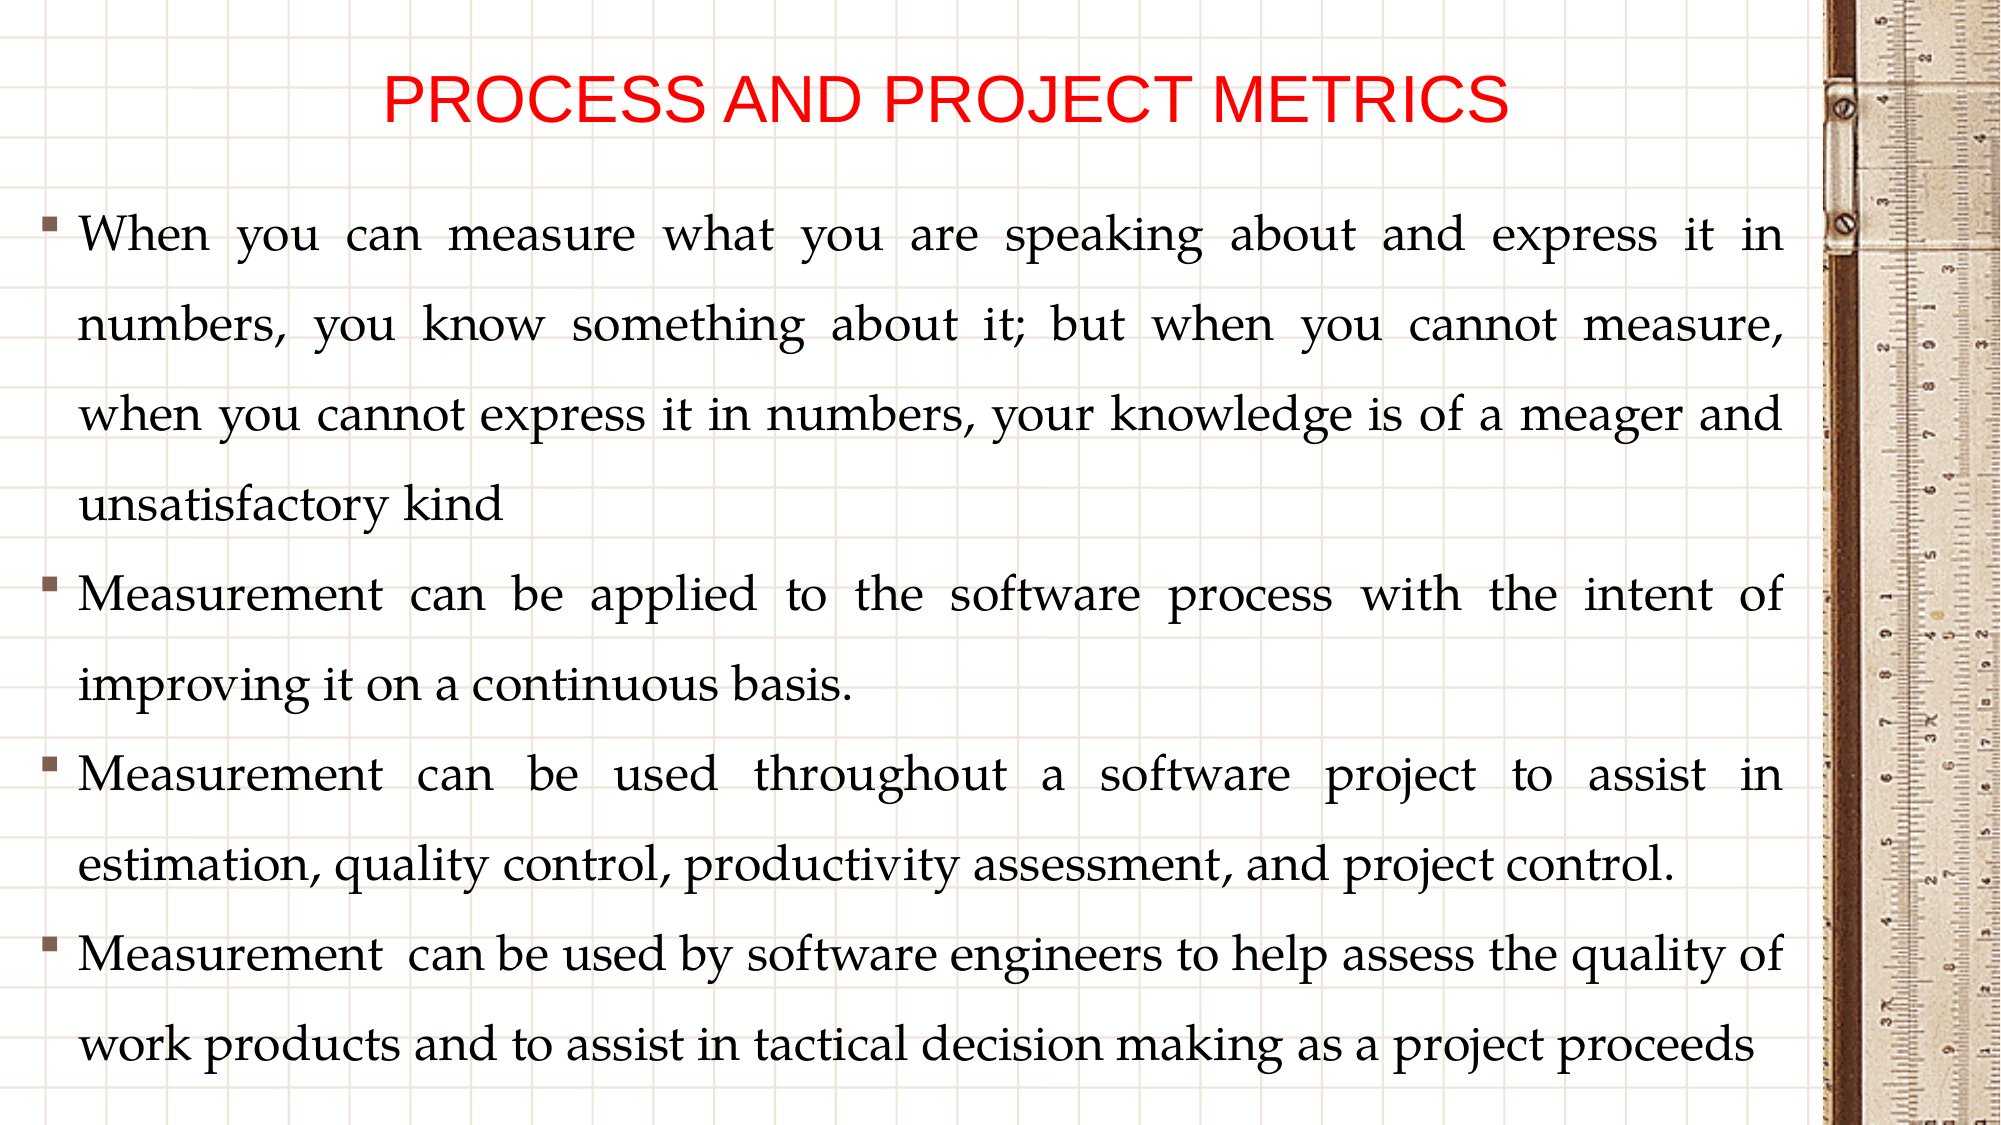

# PROCESS AND PROJECT METRICS
When you can measure what you are speaking about and express it in numbers, you know something about it; but when you cannot measure, when you cannot express it in numbers, your knowledge is of a meager and unsatisfactory kind
Measurement can be applied to the software process with the intent of improving it on a continuous basis.
Measurement can be used throughout a software project to assist in estimation, quality control, productivity assessment, and project control.
Measurement  can be used by software engineers to help assess the quality of work products and to assist in tactical decision making as a project proceeds